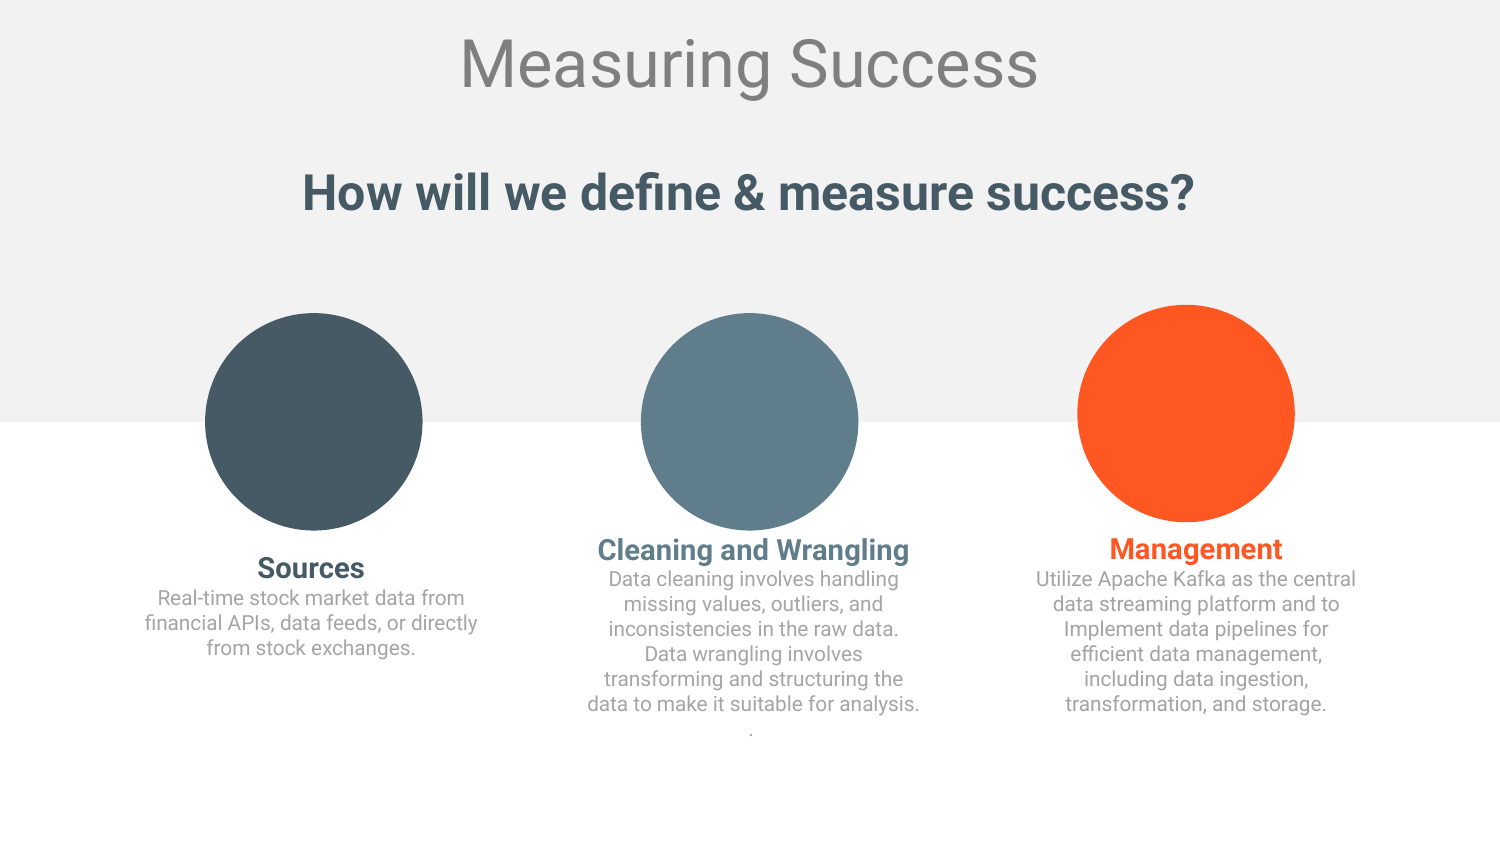

# Measuring Success
How will we define & measure success?

Management
Utilize Apache Kafka as the central data streaming platform and to
Implement data pipelines for efficient data management, including data ingestion, transformation, and storage.

Cleaning and Wrangling
Data cleaning involves handling missing values, outliers, and inconsistencies in the raw data.
Data wrangling involves transforming and structuring the data to make it suitable for analysis.
.
Sources
Real-time stock market data from financial APIs, data feeds, or directly from stock exchanges.